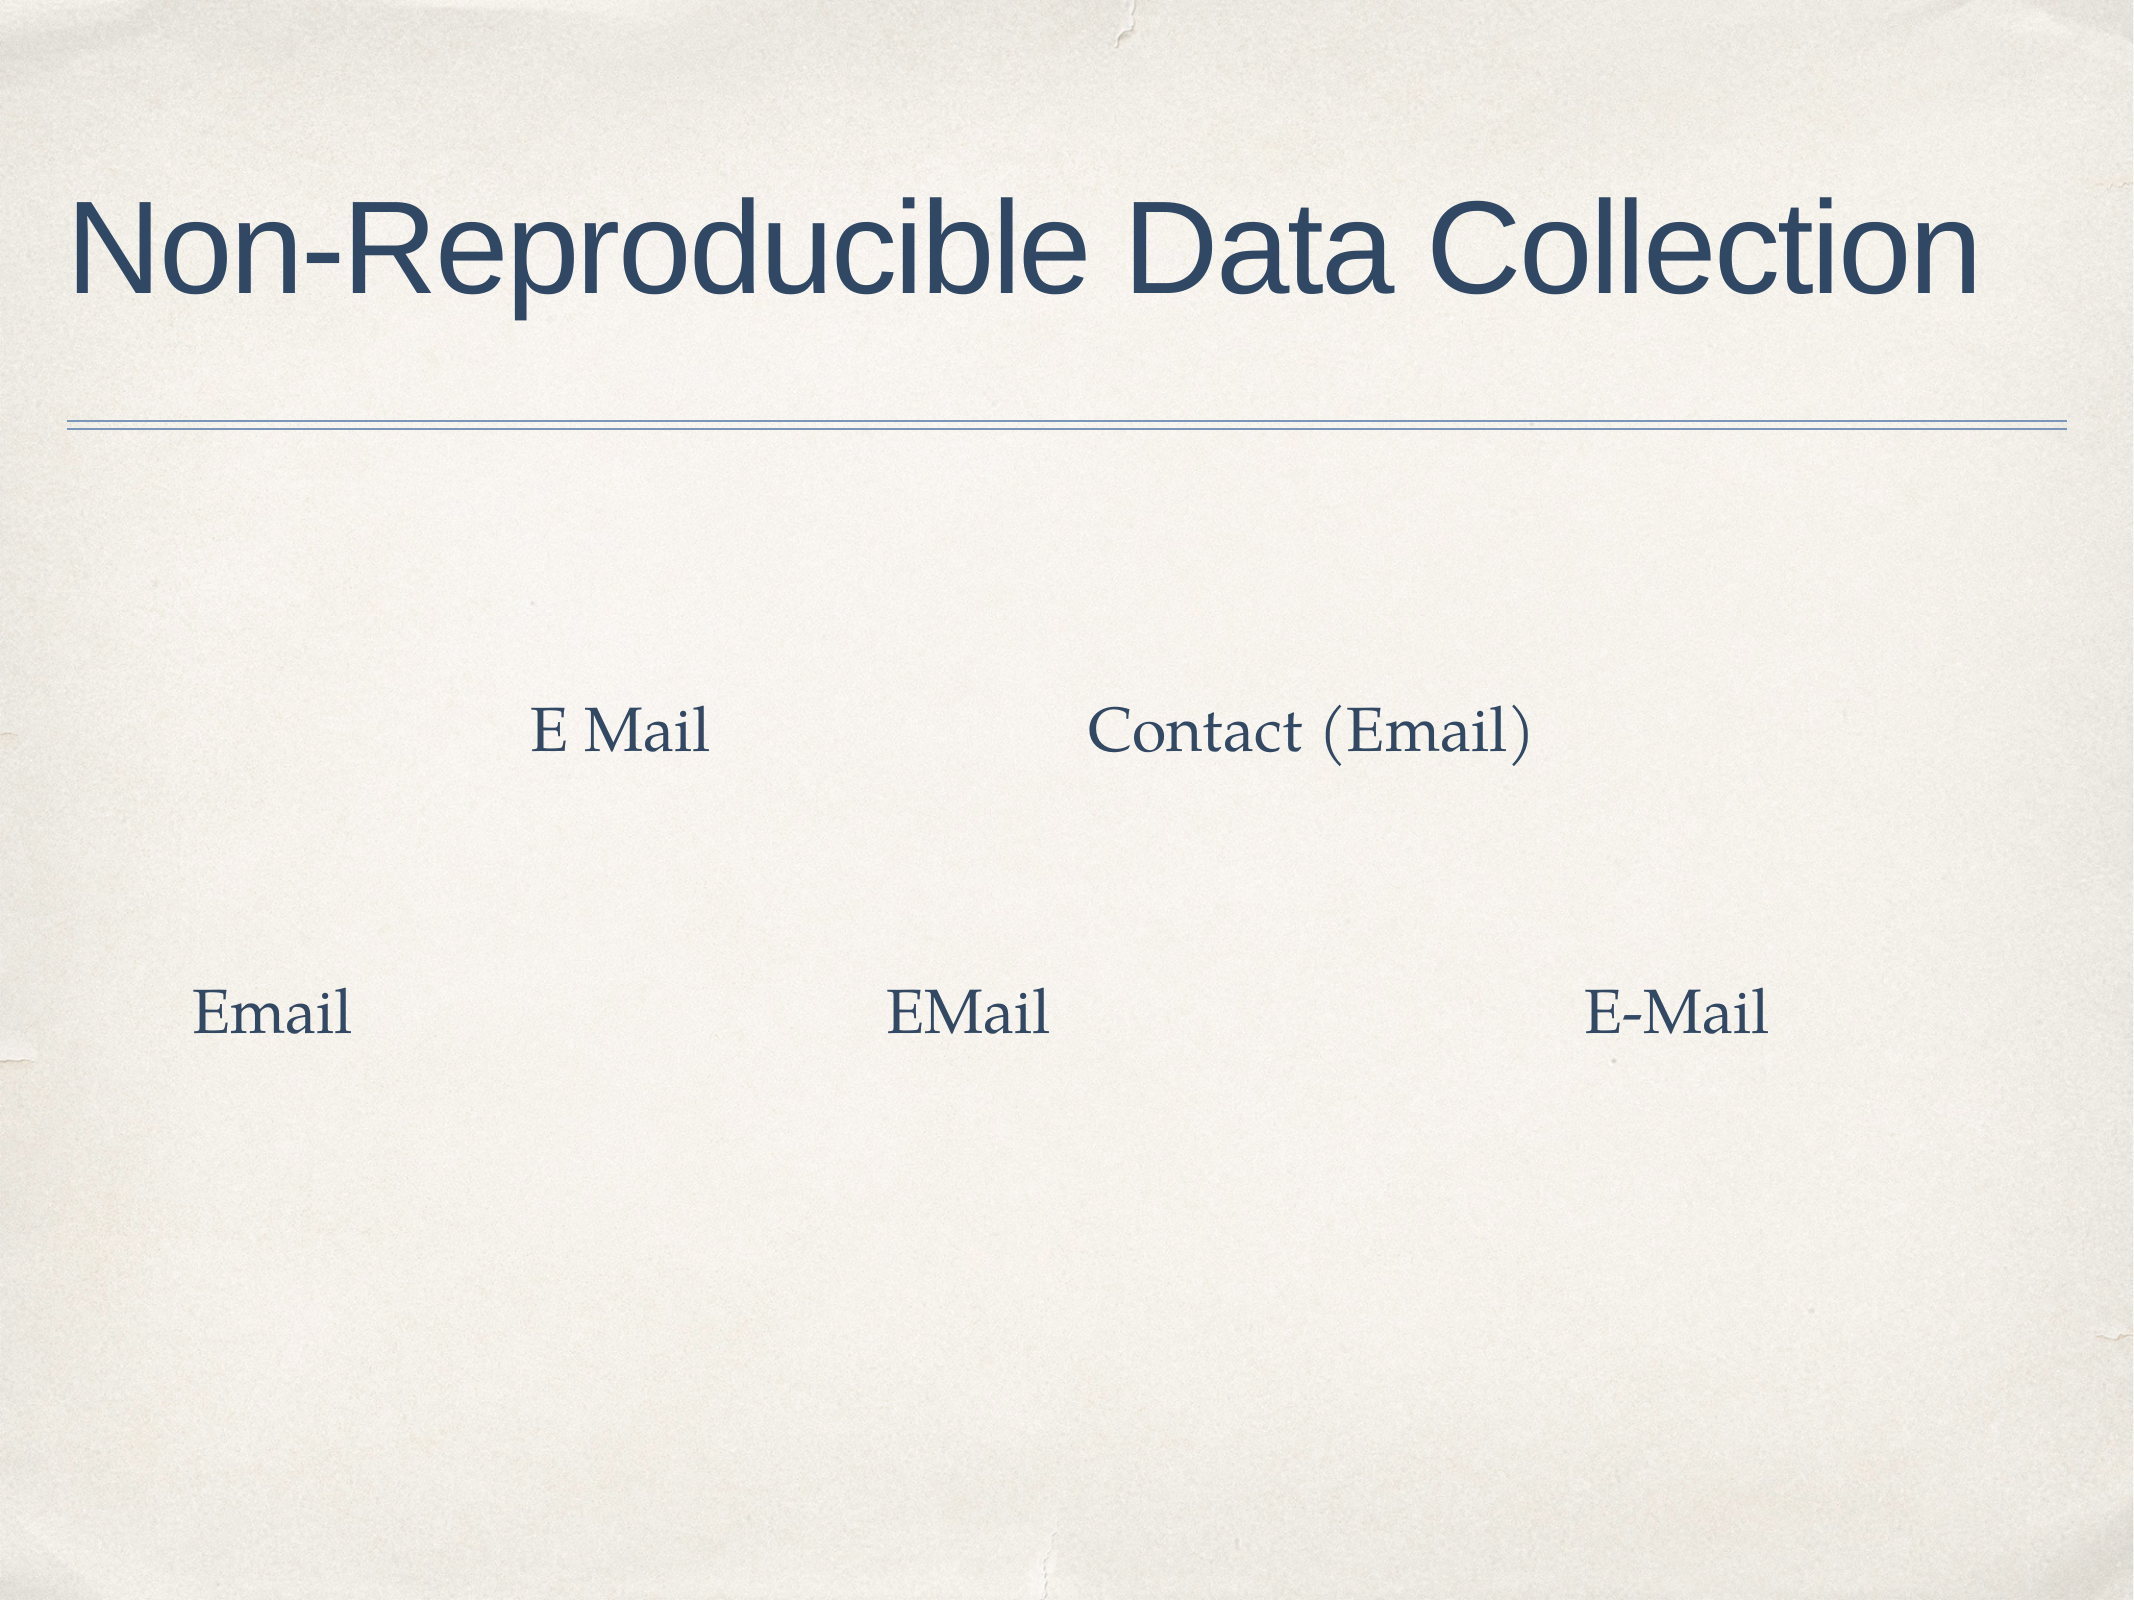

# Non-Reproducible Data Collection
E Mail
Contact (Email)
Email
EMail
E-Mail